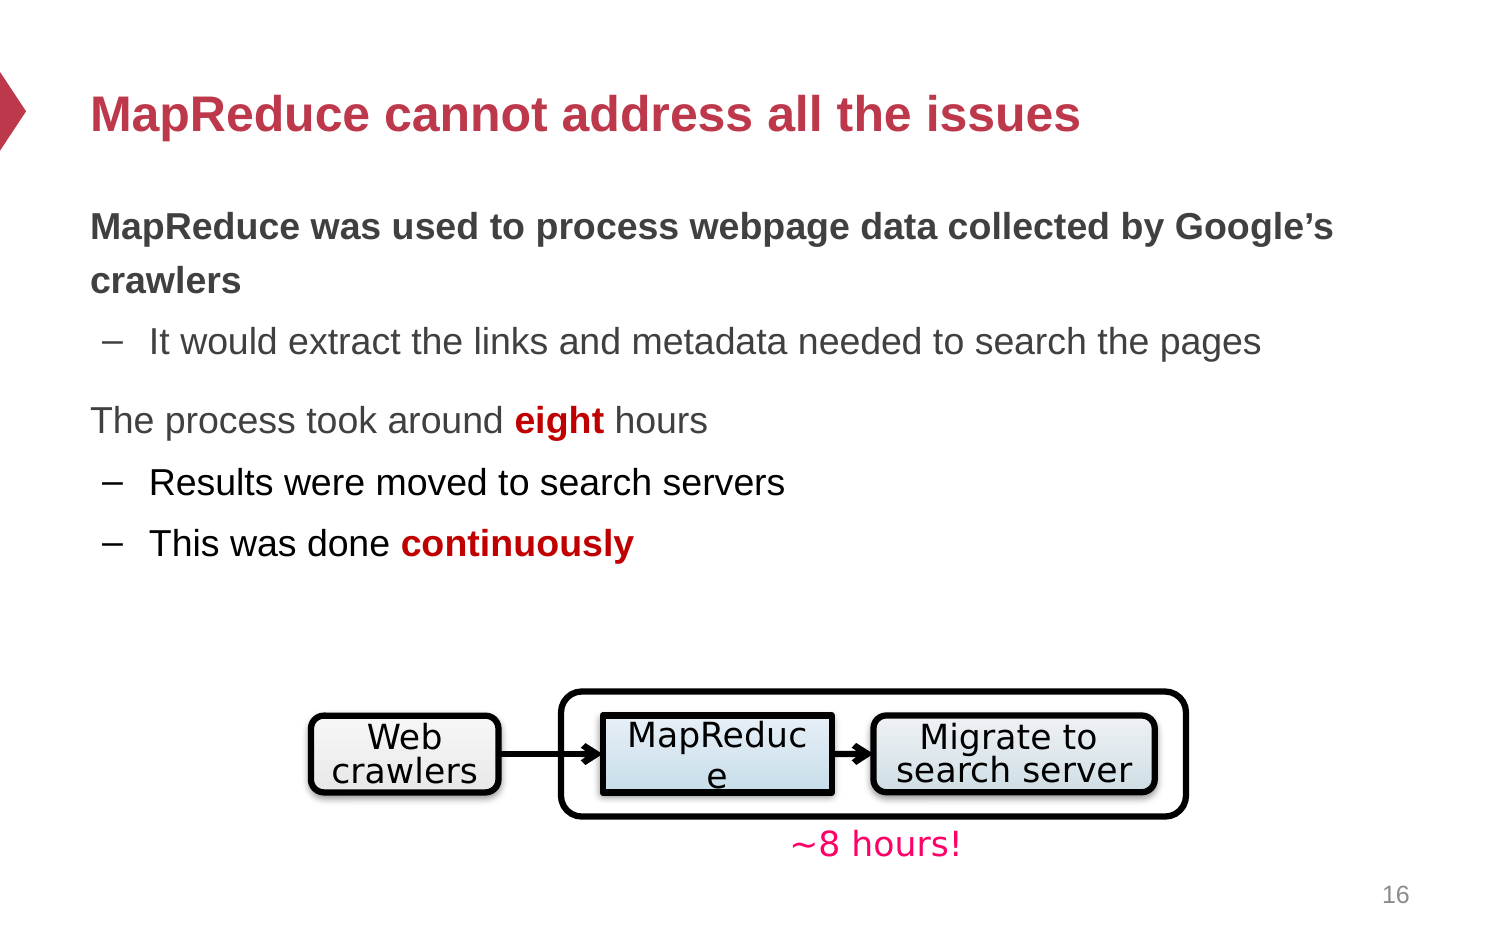

# MapReduce cannot address all the issues
MapReduce was used to process webpage data collected by Google’s crawlers
It would extract the links and metadata needed to search the pages
The process took around eight hours
Results were moved to search servers
This was done continuously

MapReduce
Migrate to
search server
Web
crawlers
~8 hours!
16